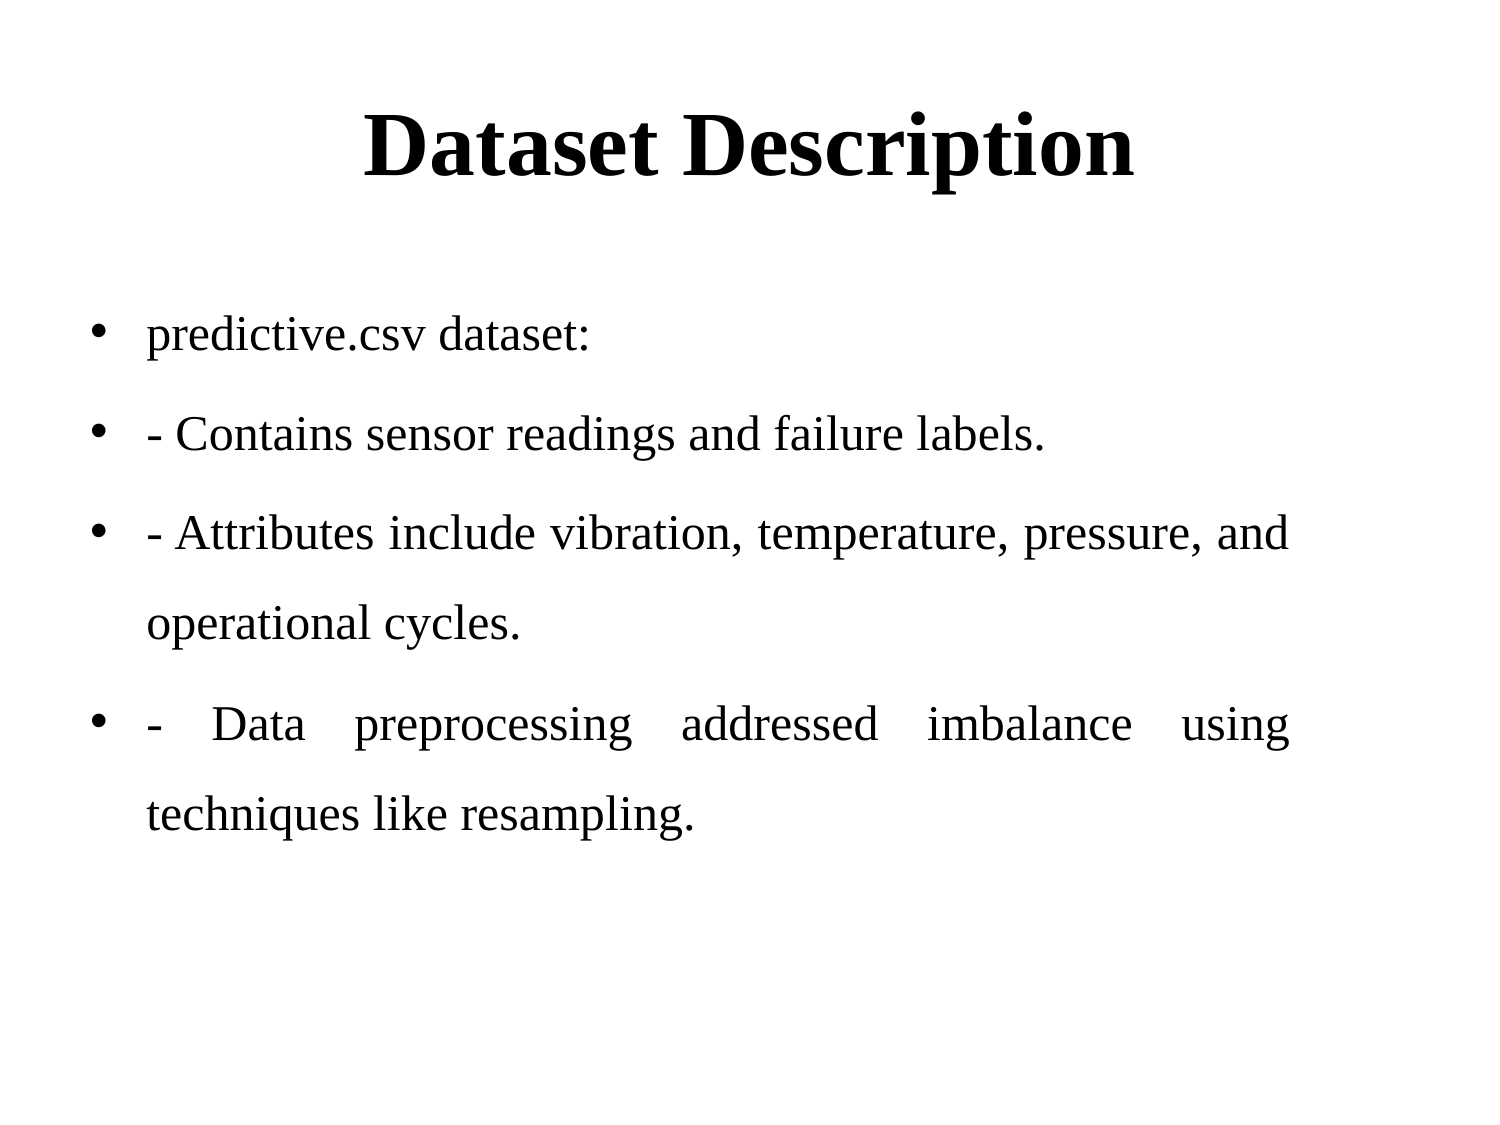

# Dataset Description
predictive.csv dataset:
- Contains sensor readings and failure labels.
- Attributes include vibration, temperature, pressure, and operational cycles.
- Data preprocessing addressed imbalance using techniques like resampling.